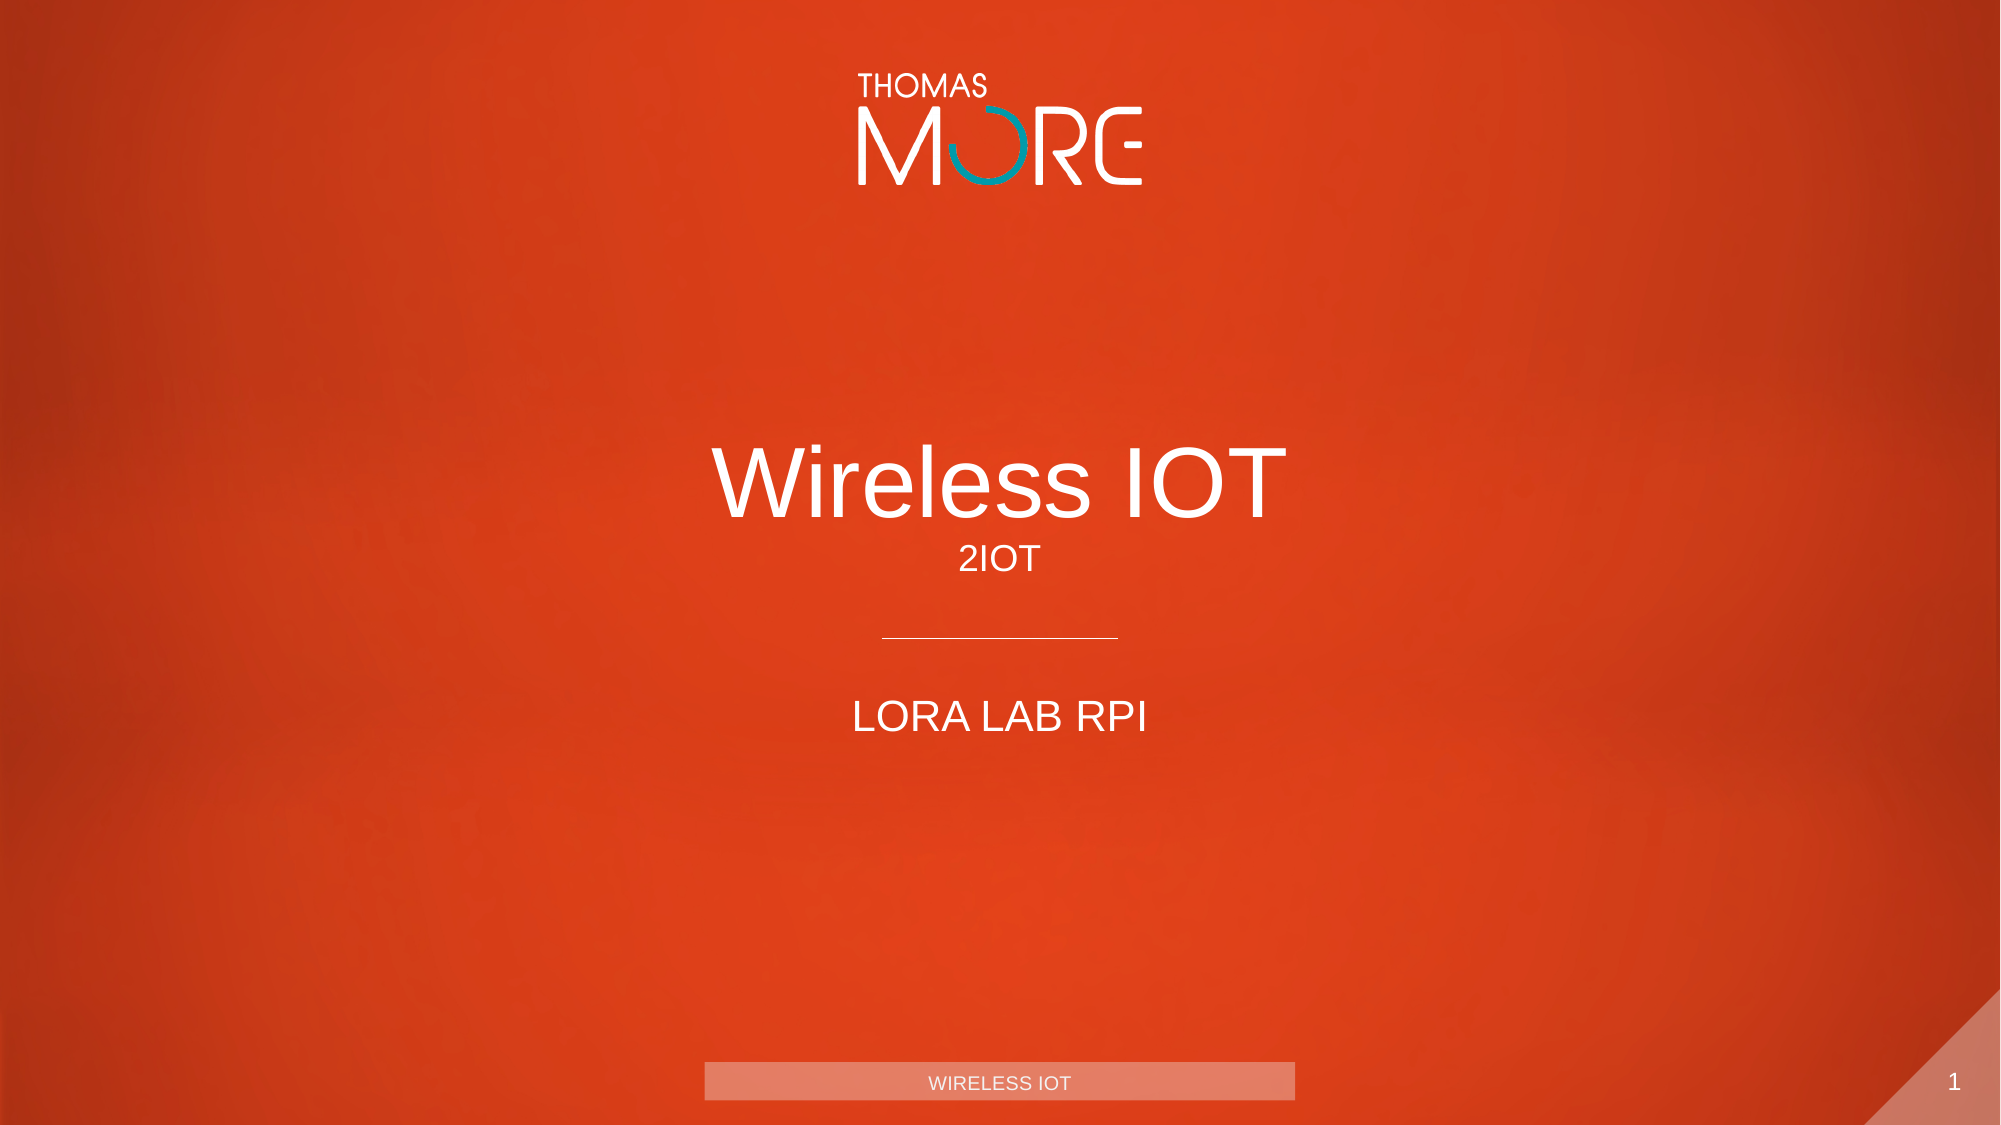

# Wireless IOT 2IOT
Lora Lab RPI
1
Wireless IOT